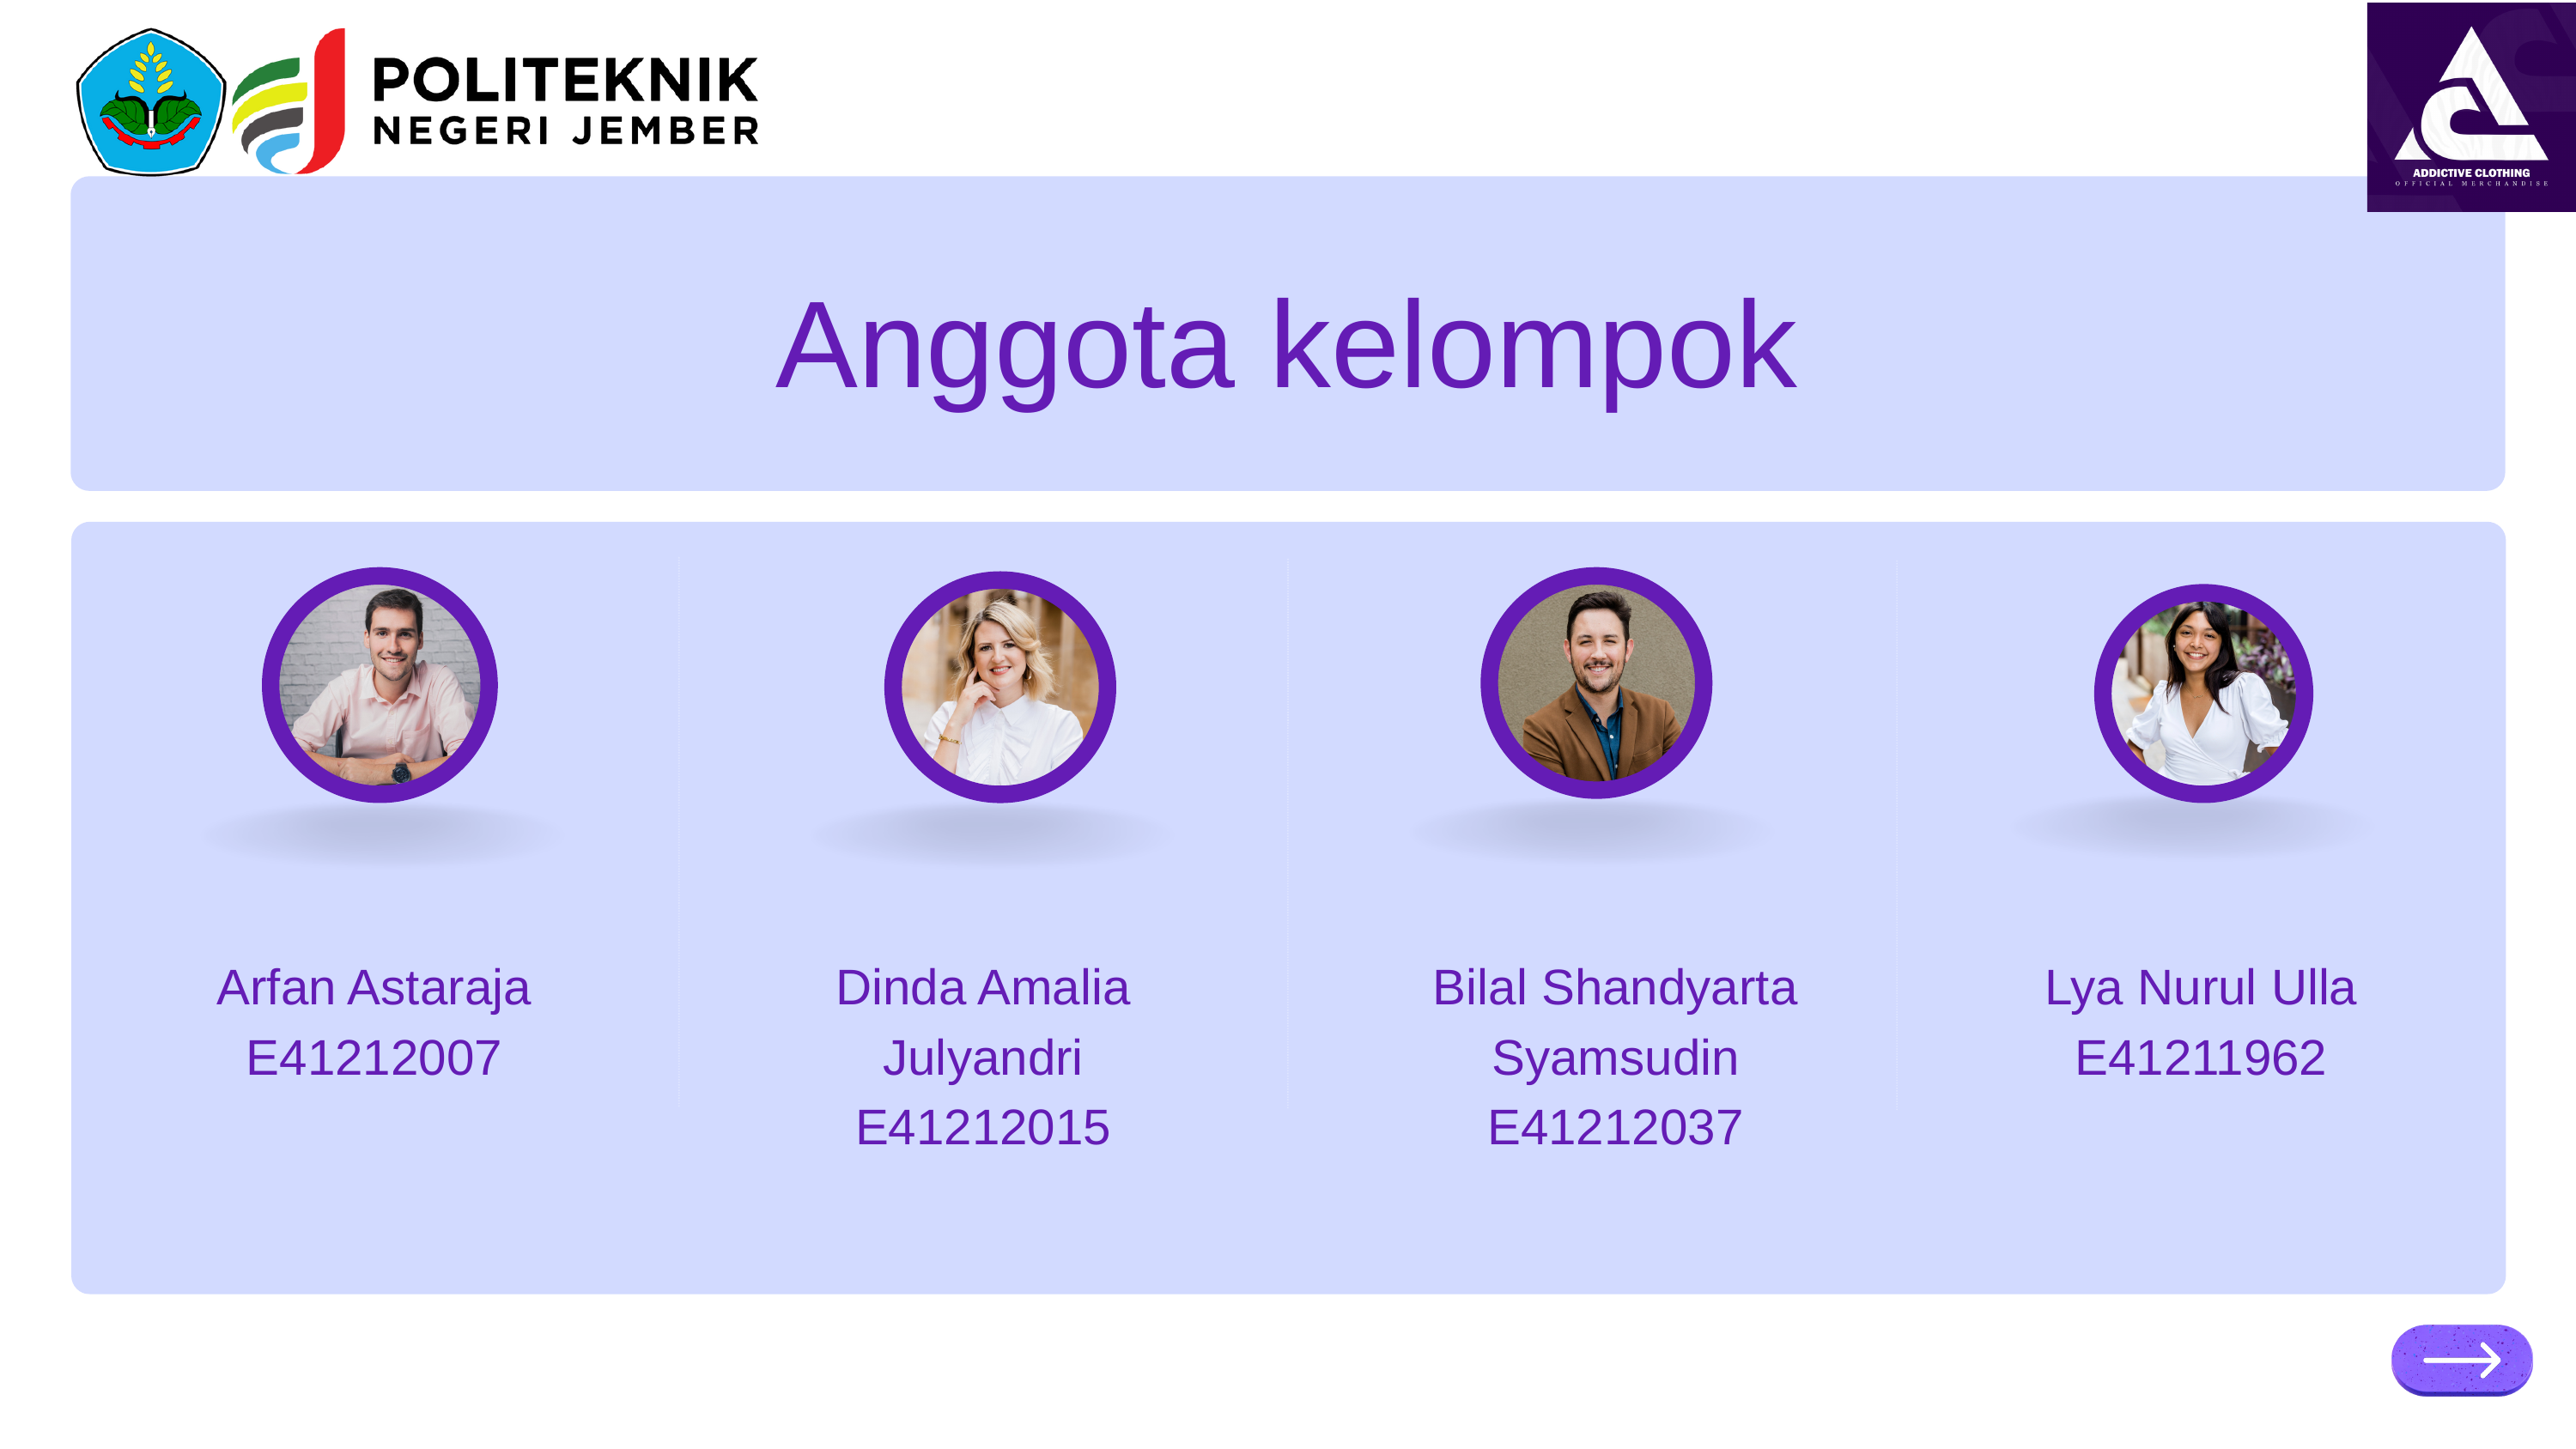

Anggota kelompok

Arfan Astaraja
E41212007
Dinda Amalia Julyandri
E41212015
Bilal Shandyarta Syamsudin
E41212037
Lya Nurul Ulla
E41211962